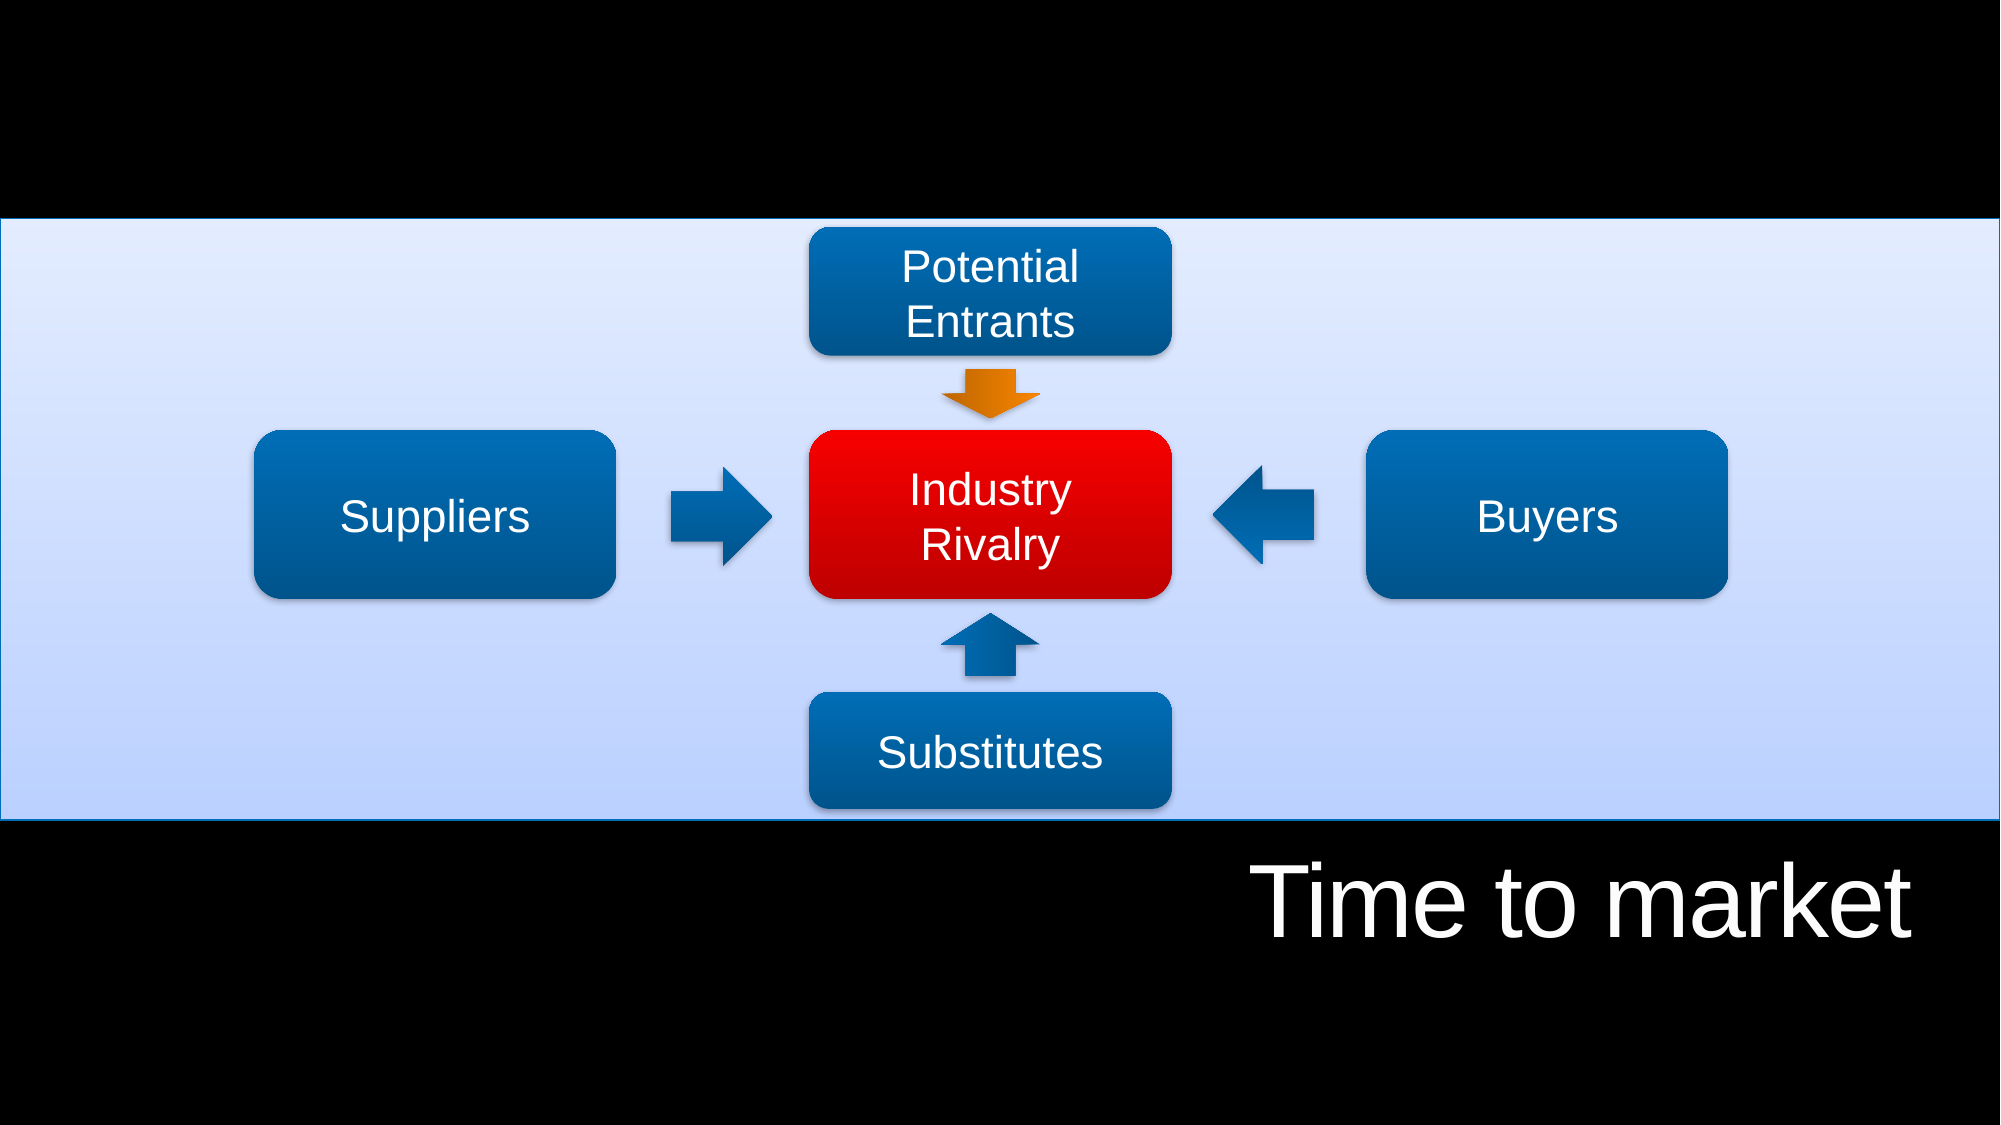

Potential Entrants

Suppliers
Industry Rivalry
Buyers

Substitutes
Time to market